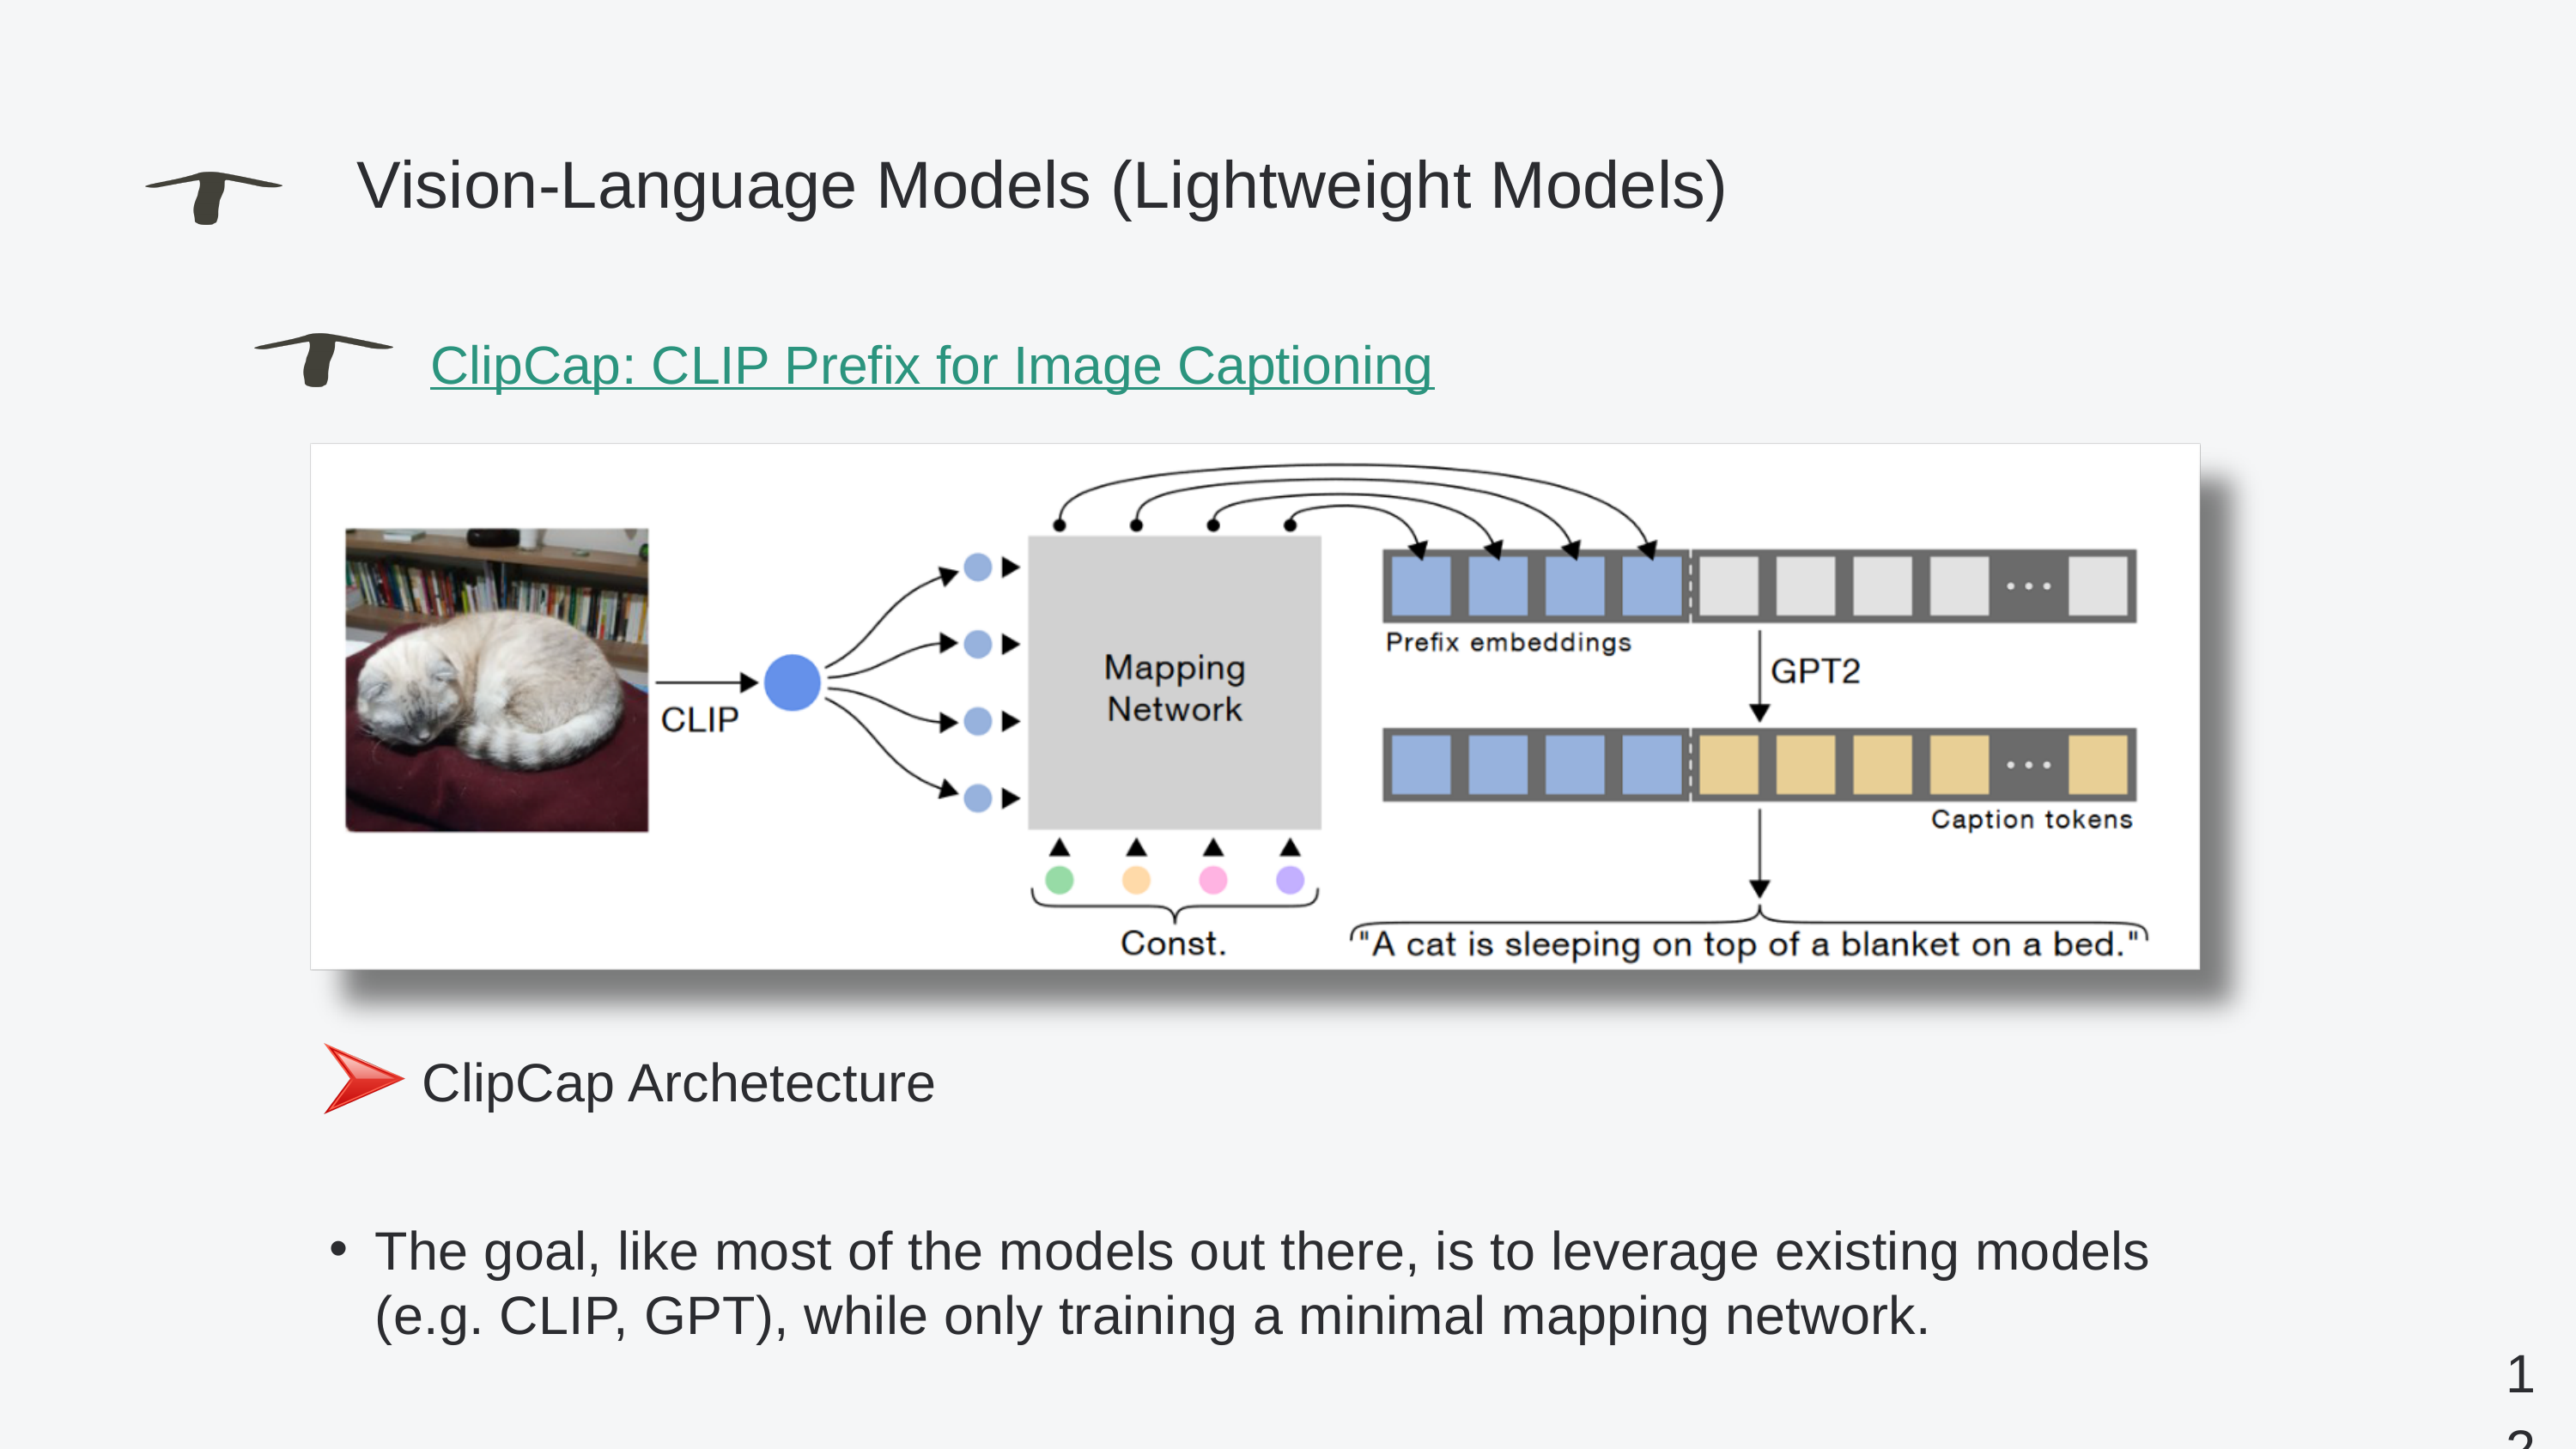

Vision-Language Models (Lightweight Models)

ClipCap: CLIP Prefix for Image Captioning

ClipCap Archetecture
The goal, like most of the models out there, is to leverage existing models (e.g. CLIP, GPT), while only training a minimal mapping network.
12